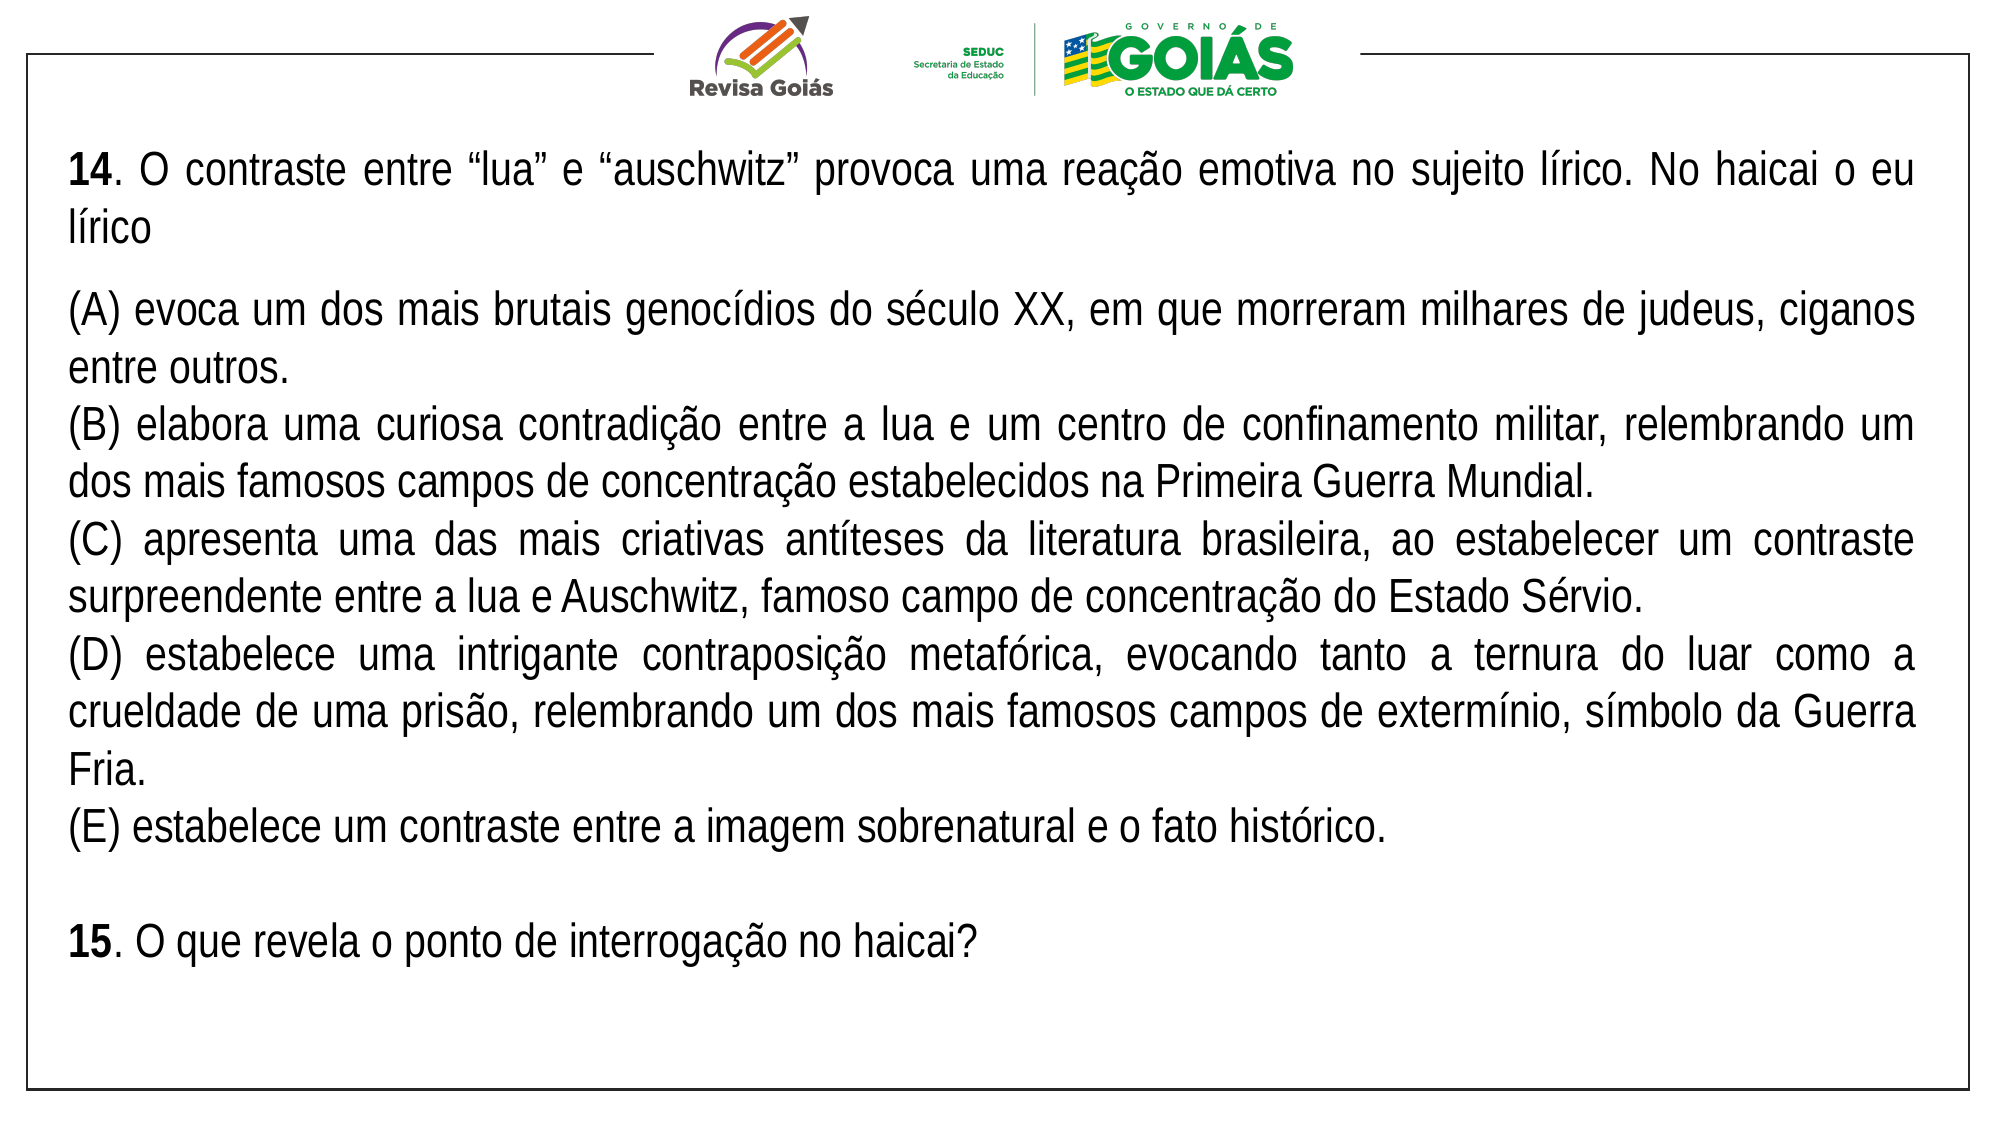

14. O contraste entre “lua” e “auschwitz” provoca uma reação emotiva no sujeito lírico. No haicai o eu lírico

(A) evoca um dos mais brutais genocídios do século XX, em que morreram milhares de judeus, ciganos entre outros.
(B) elabora uma curiosa contradição entre a lua e um centro de confinamento militar, relembrando um dos mais famosos campos de concentração estabelecidos na Primeira Guerra Mundial.
(C) apresenta uma das mais criativas antíteses da literatura brasileira, ao estabelecer um contraste surpreendente entre a lua e Auschwitz, famoso campo de concentração do Estado Sérvio.
(D) estabelece uma intrigante contraposição metafórica, evocando tanto a ternura do luar como a crueldade de uma prisão, relembrando um dos mais famosos campos de extermínio, símbolo da Guerra Fria.
(E) estabelece um contraste entre a imagem sobrenatural e o fato histórico.

15. O que revela o ponto de interrogação no haicai?